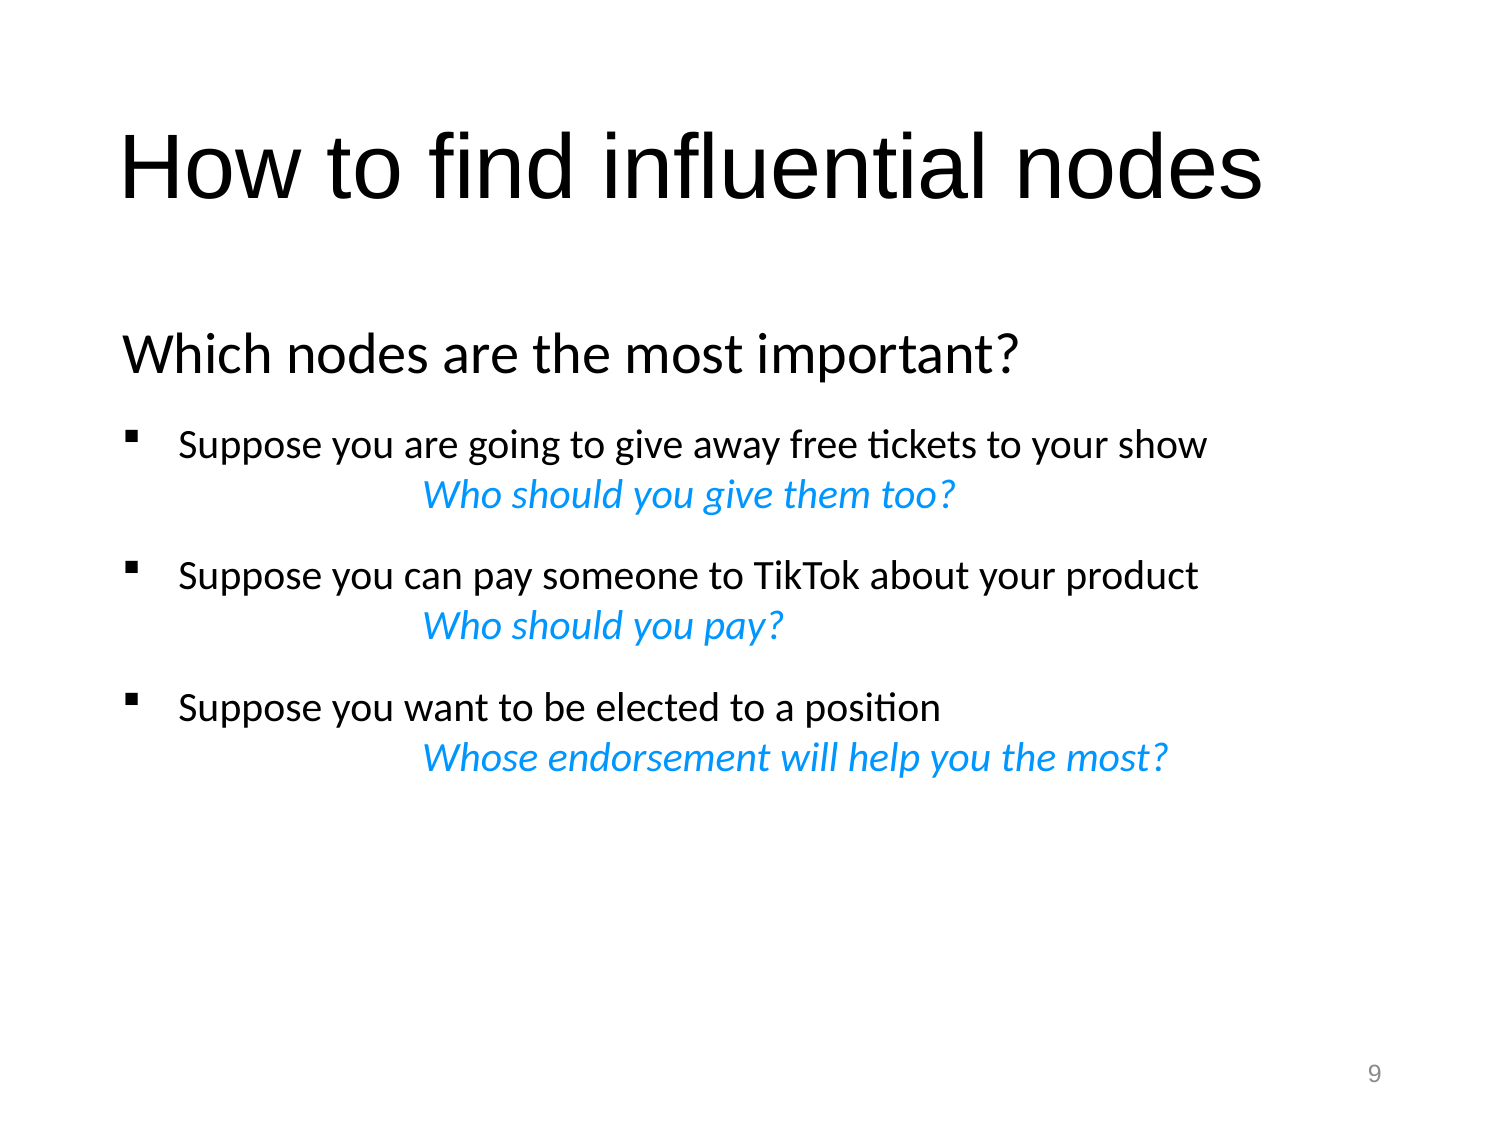

# How to find influential nodes
Which nodes are the most important?
Suppose you are going to give away free tickets to your show
		Who should you give them too?
Suppose you can pay someone to TikTok about your product
		Who should you pay?
Suppose you want to be elected to a position
		Whose endorsement will help you the most?
9